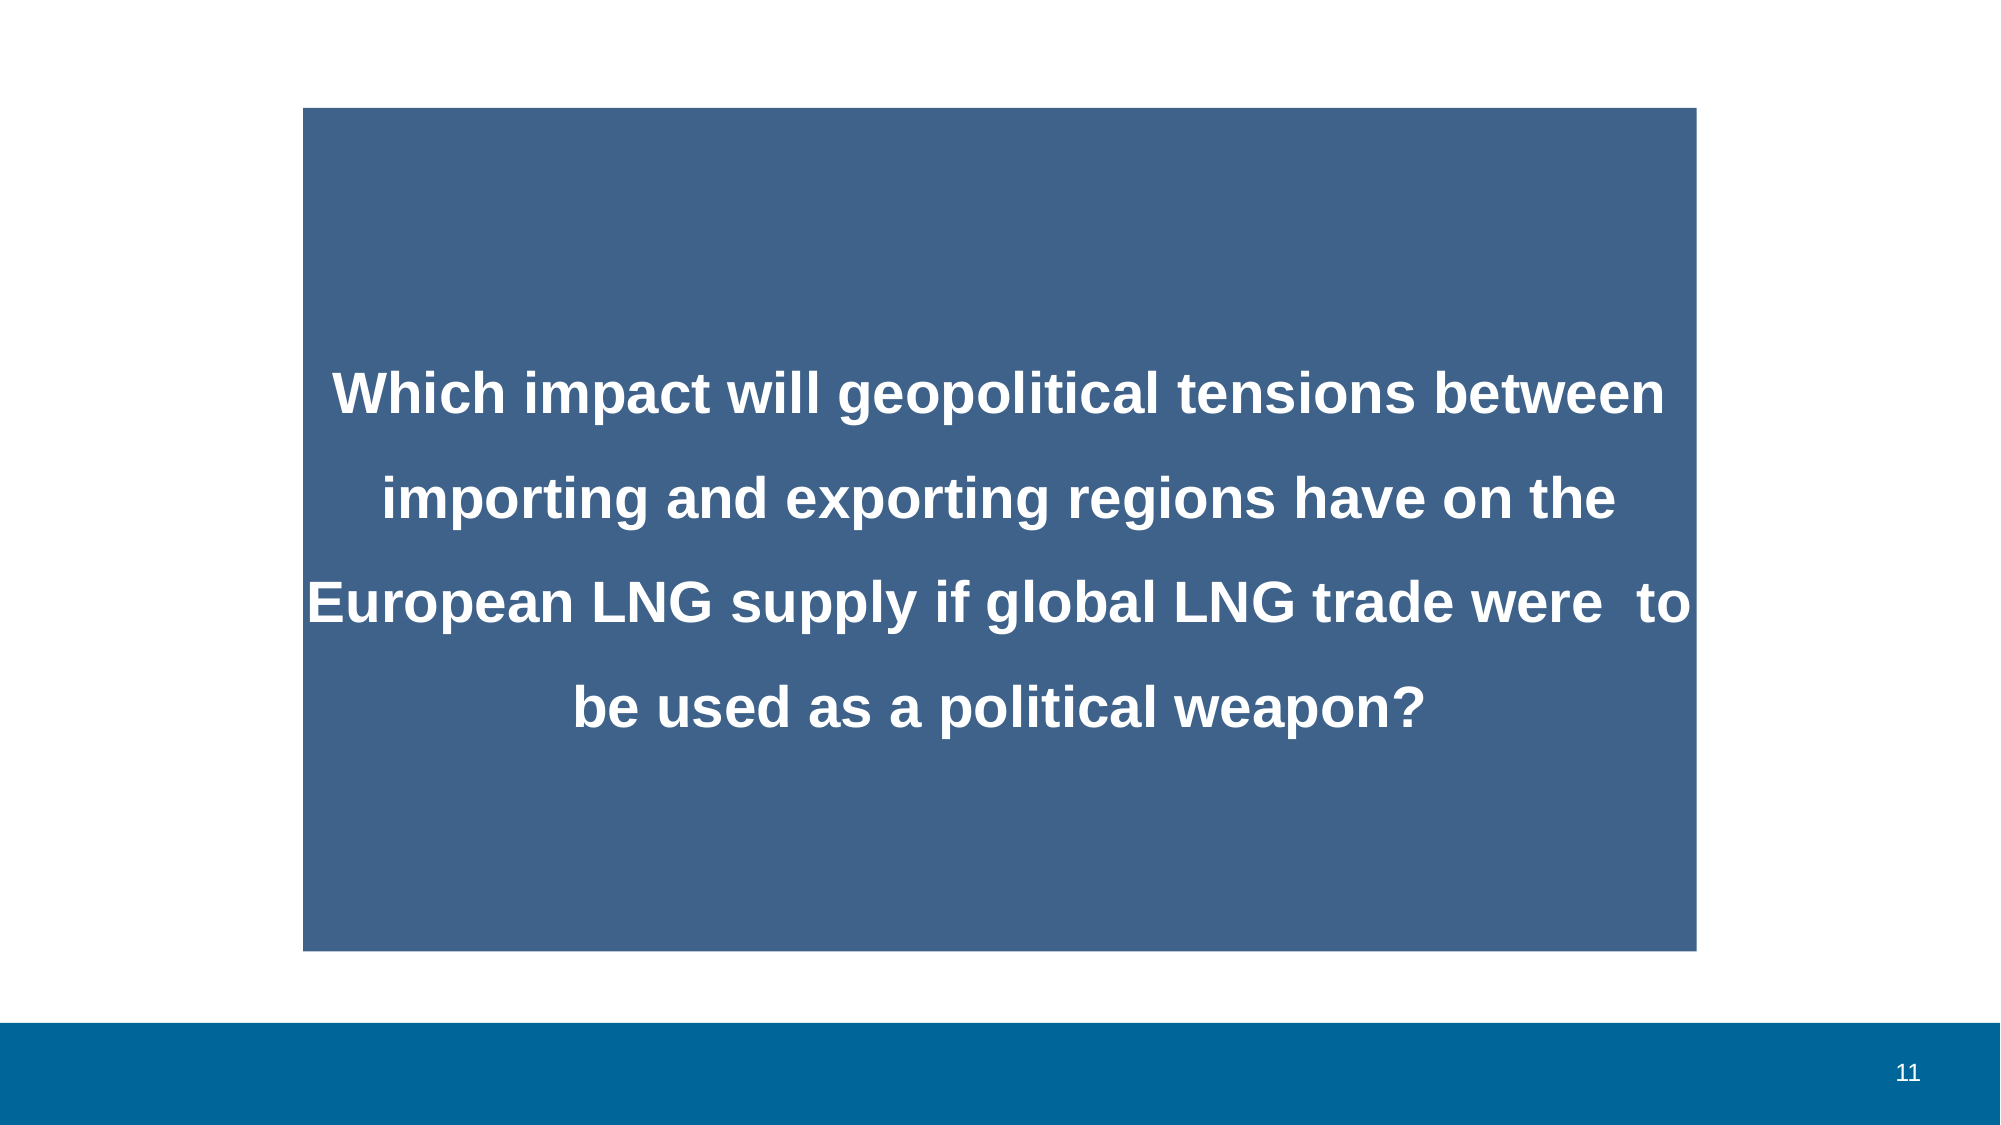

Which impact will geopolitical tensions between importing and exporting regions have on the European LNG supply if global LNG trade were  to be used as a political weapon?
11